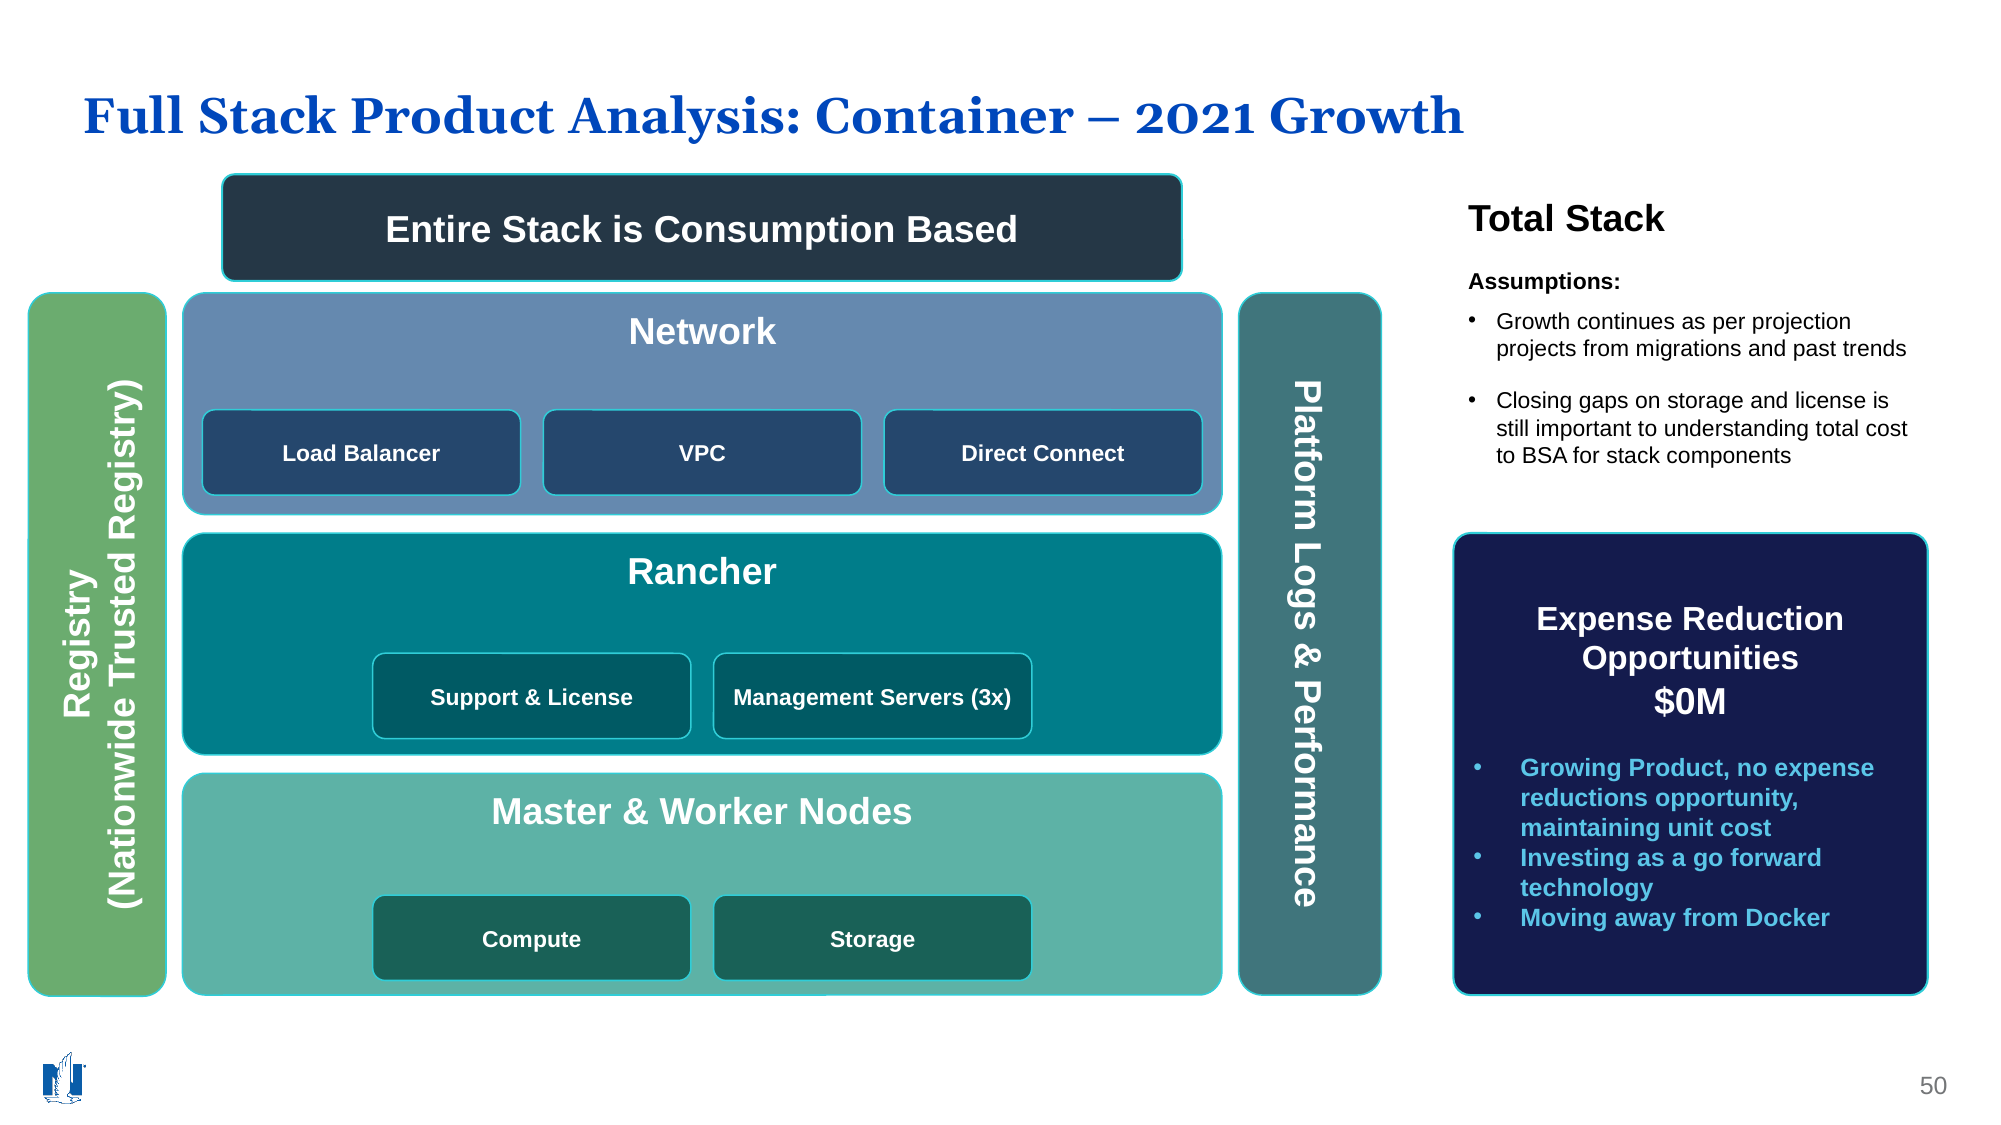

# Full Stack Product Analysis: Container – 2021 Growth
Entire Stack is Consumption Based
Total Stack

Assumptions:
Growth continues as per projection projects from migrations and past trends
Closing gaps on storage and license is still important to understanding total cost to BSA for stack components
Network
Load Balancer
VPC
Direct Connect
Expense Reduction Opportunities
$0M

Growing Product, no expense reductions opportunity, maintaining unit cost
Investing as a go forward technology
Moving away from Docker
Rancher
Platform Logs & Performance
Registry
(Nationwide Trusted Registry)
Support & License
Management Servers (3x)
Master & Worker Nodes
Compute
Storage
50